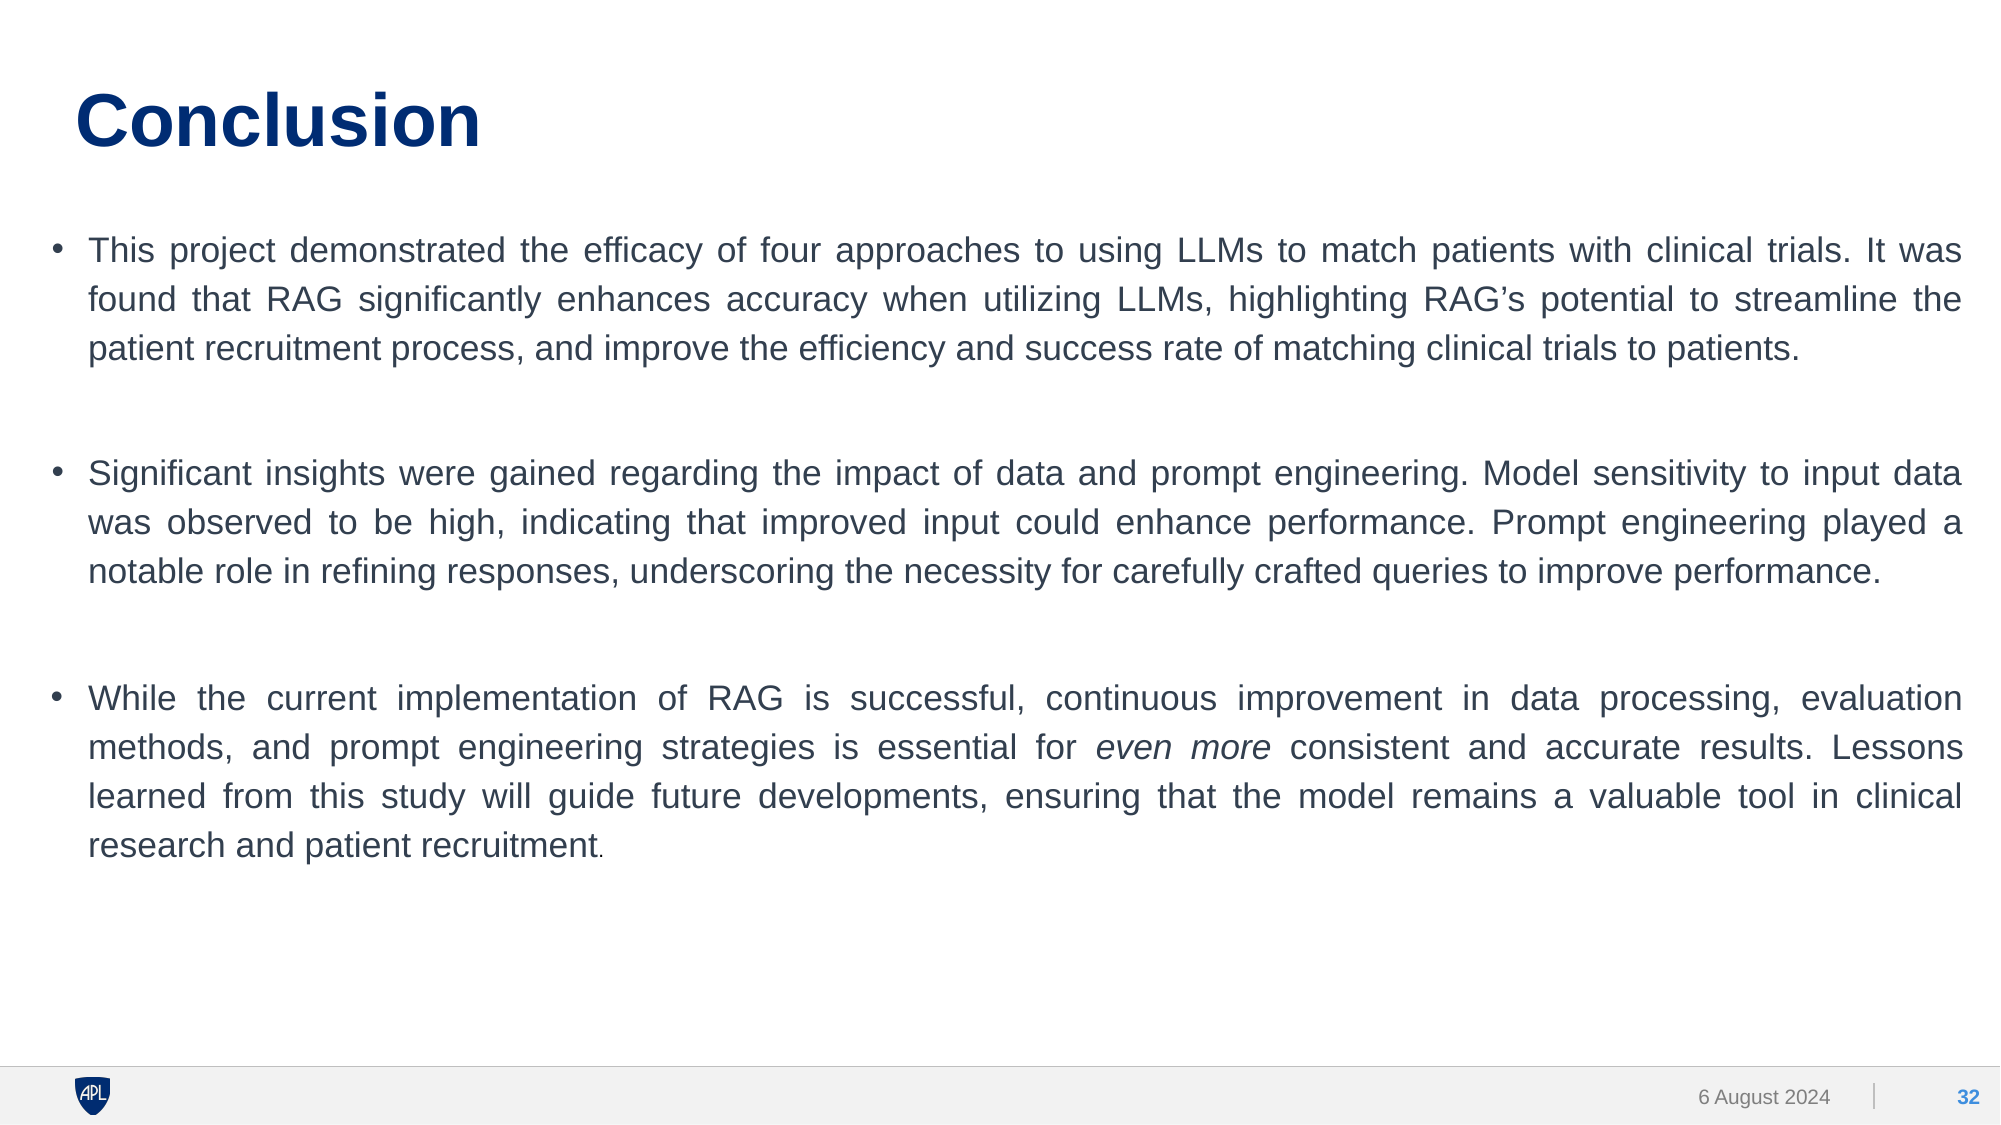

# Conclusion
This project demonstrated the efficacy of four approaches to using LLMs to match patients with clinical trials. It was found that RAG significantly enhances accuracy when utilizing LLMs, highlighting RAG’s potential to streamline the patient recruitment process, and improve the efficiency and success rate of matching clinical trials to patients.

Significant insights were gained regarding the impact of data and prompt engineering. Model sensitivity to input data was observed to be high, indicating that improved input could enhance performance. Prompt engineering played a notable role in refining responses, underscoring the necessity for carefully crafted queries to improve performance.

While the current implementation of RAG is successful, continuous improvement in data processing, evaluation methods, and prompt engineering strategies is essential for even more consistent and accurate results. Lessons learned from this study will guide future developments, ensuring that the model remains a valuable tool in clinical research and patient recruitment.
6 August 2024
32